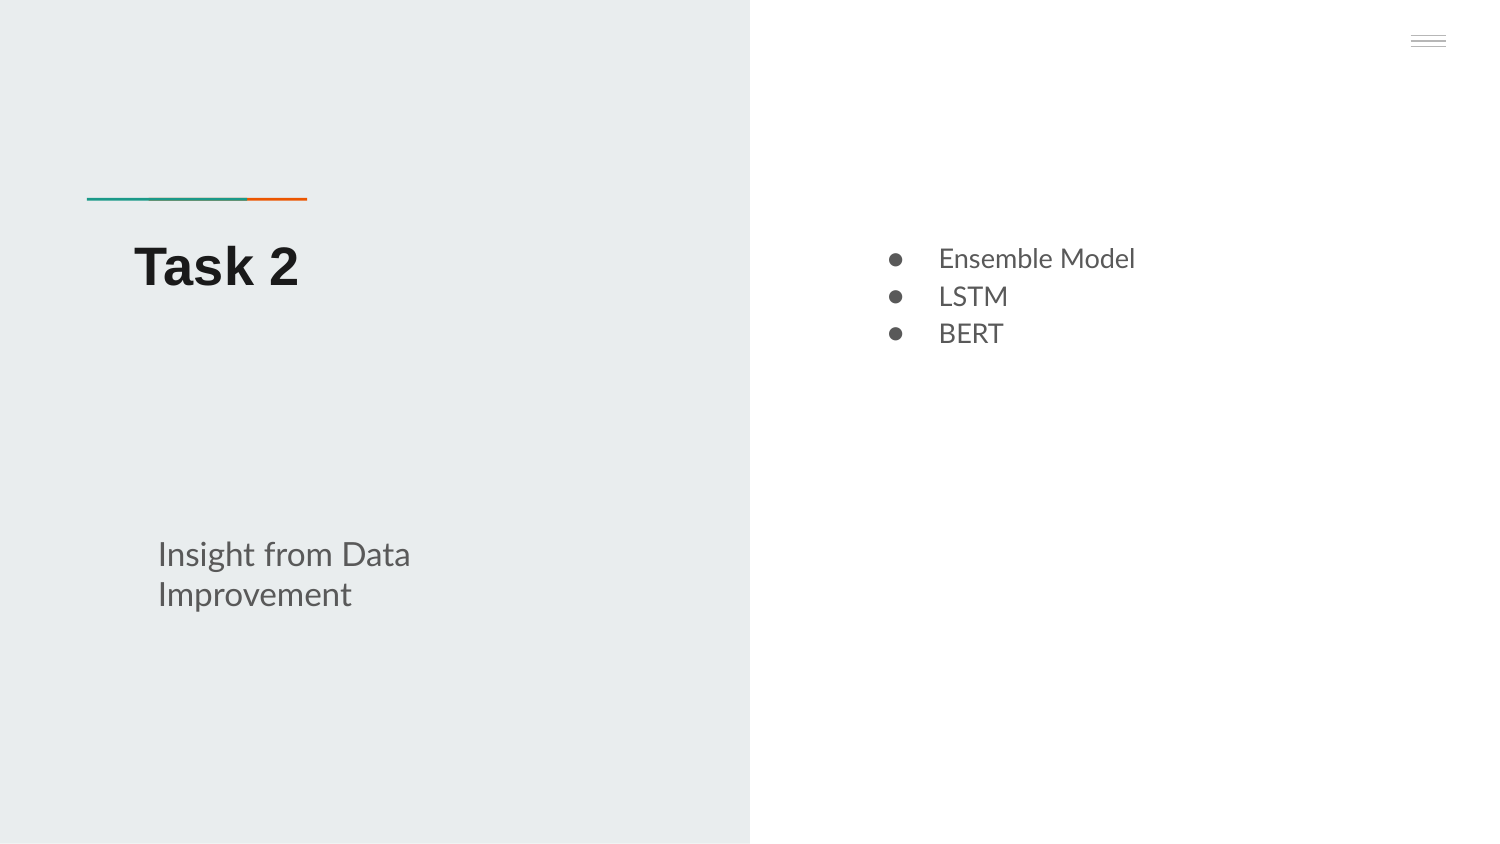

# Task 2
Ensemble Model
LSTM
BERT
Insight from Data
Improvement